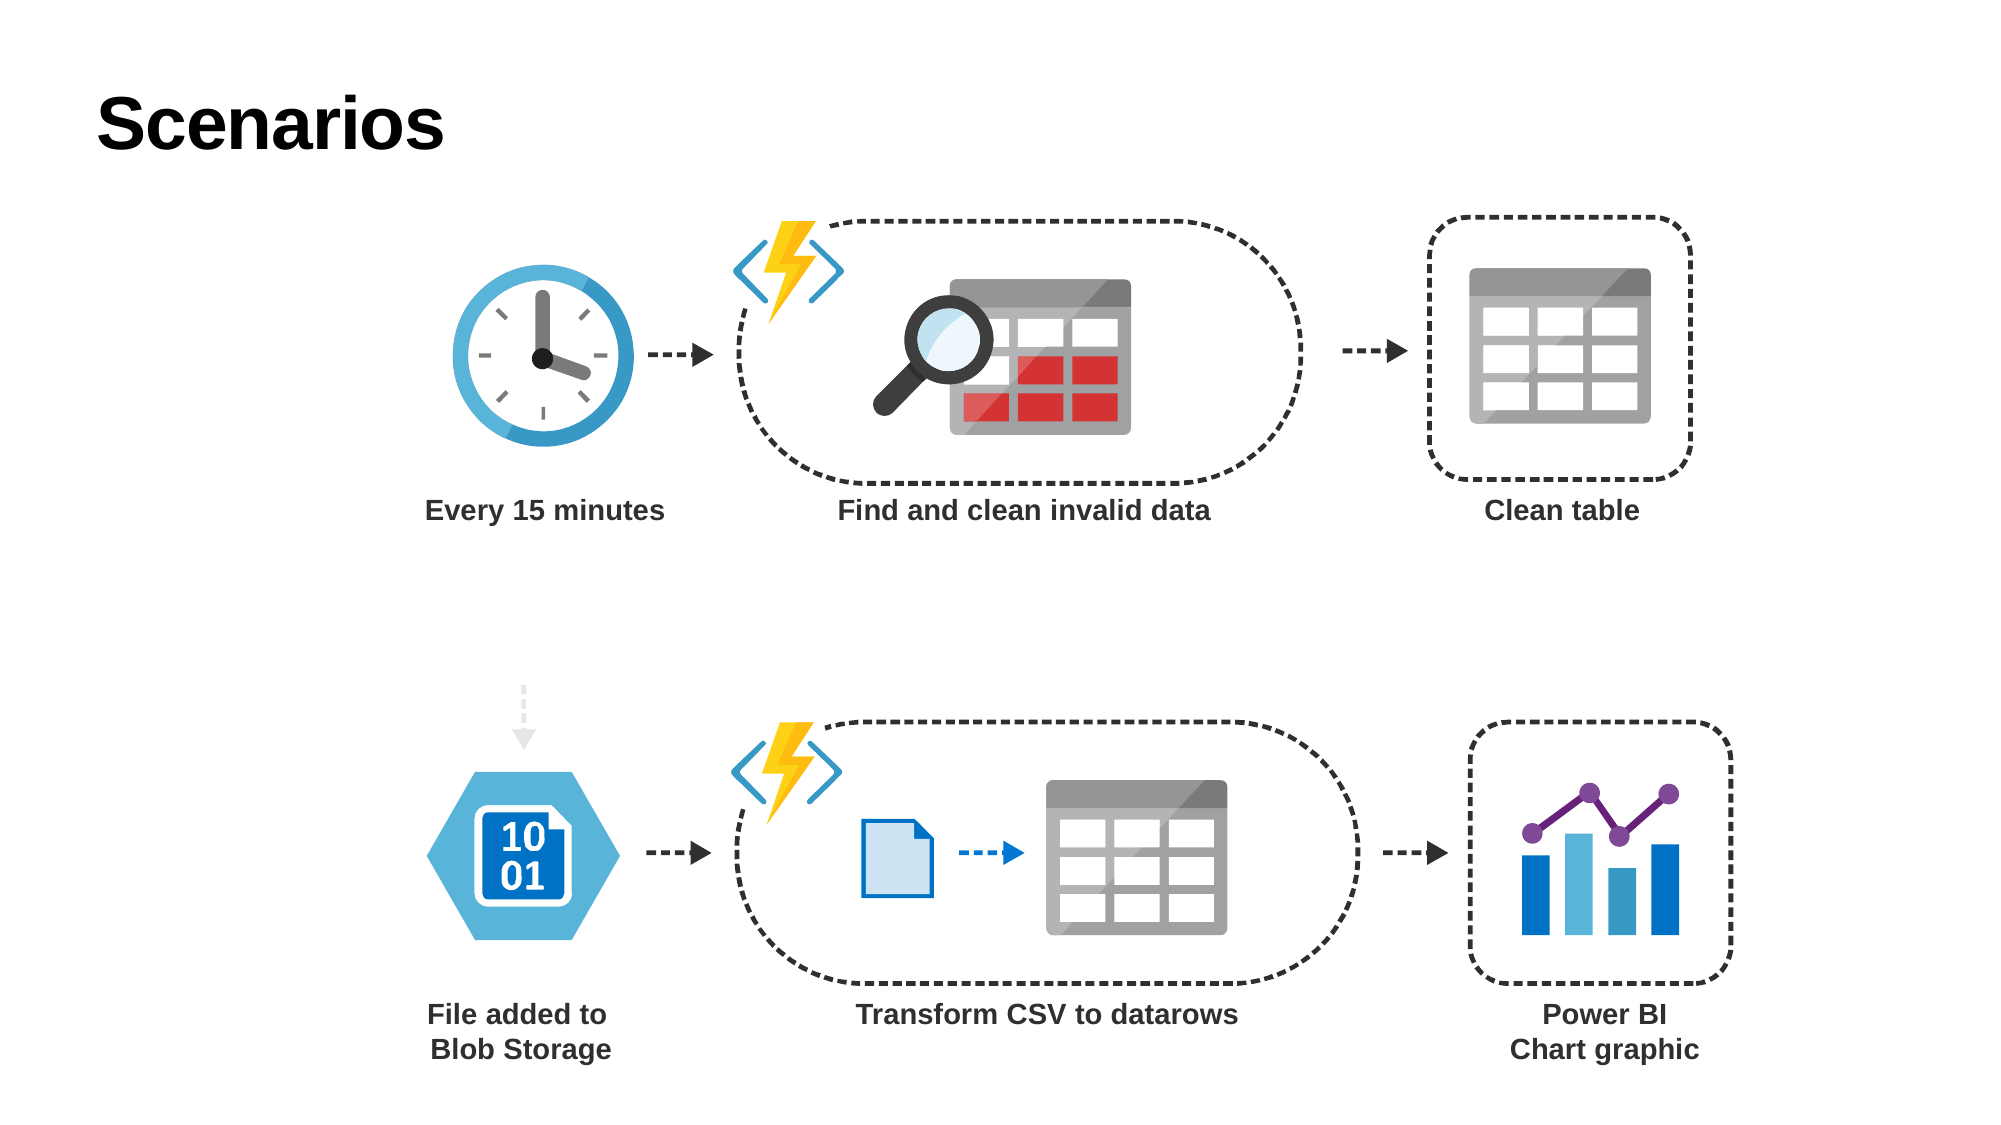

# Scenarios

Clean table

Find and clean invalid data

Every 15 minutes

File added to
Blob Storage

Transform CSV to datarows

Power BI
Chart graphic